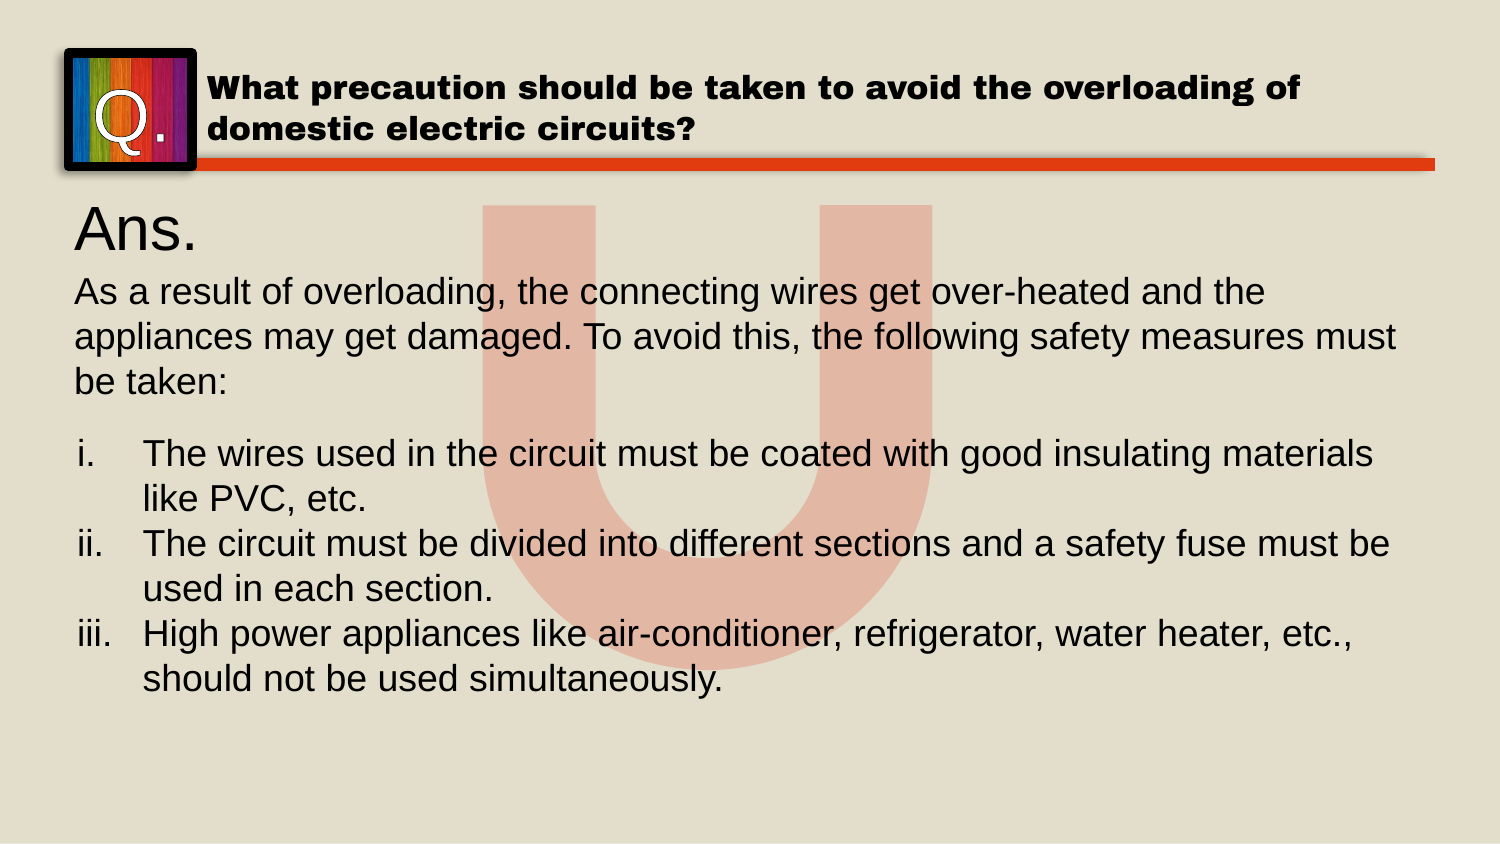

Q.
What precaution should be taken to avoid the overloading of domestic electric circuits?

Ans.

As a result of overloading, the connecting wires get over-heated and the appliances may get damaged. To avoid this, the following safety measures must be taken:
The wires used in the circuit must be coated with good insulating materials like PVC, etc.
The circuit must be divided into different sections and a safety fuse must be used in each section.
High power appliances like air-conditioner, refrigerator, water heater, etc., should not be used simultaneously.